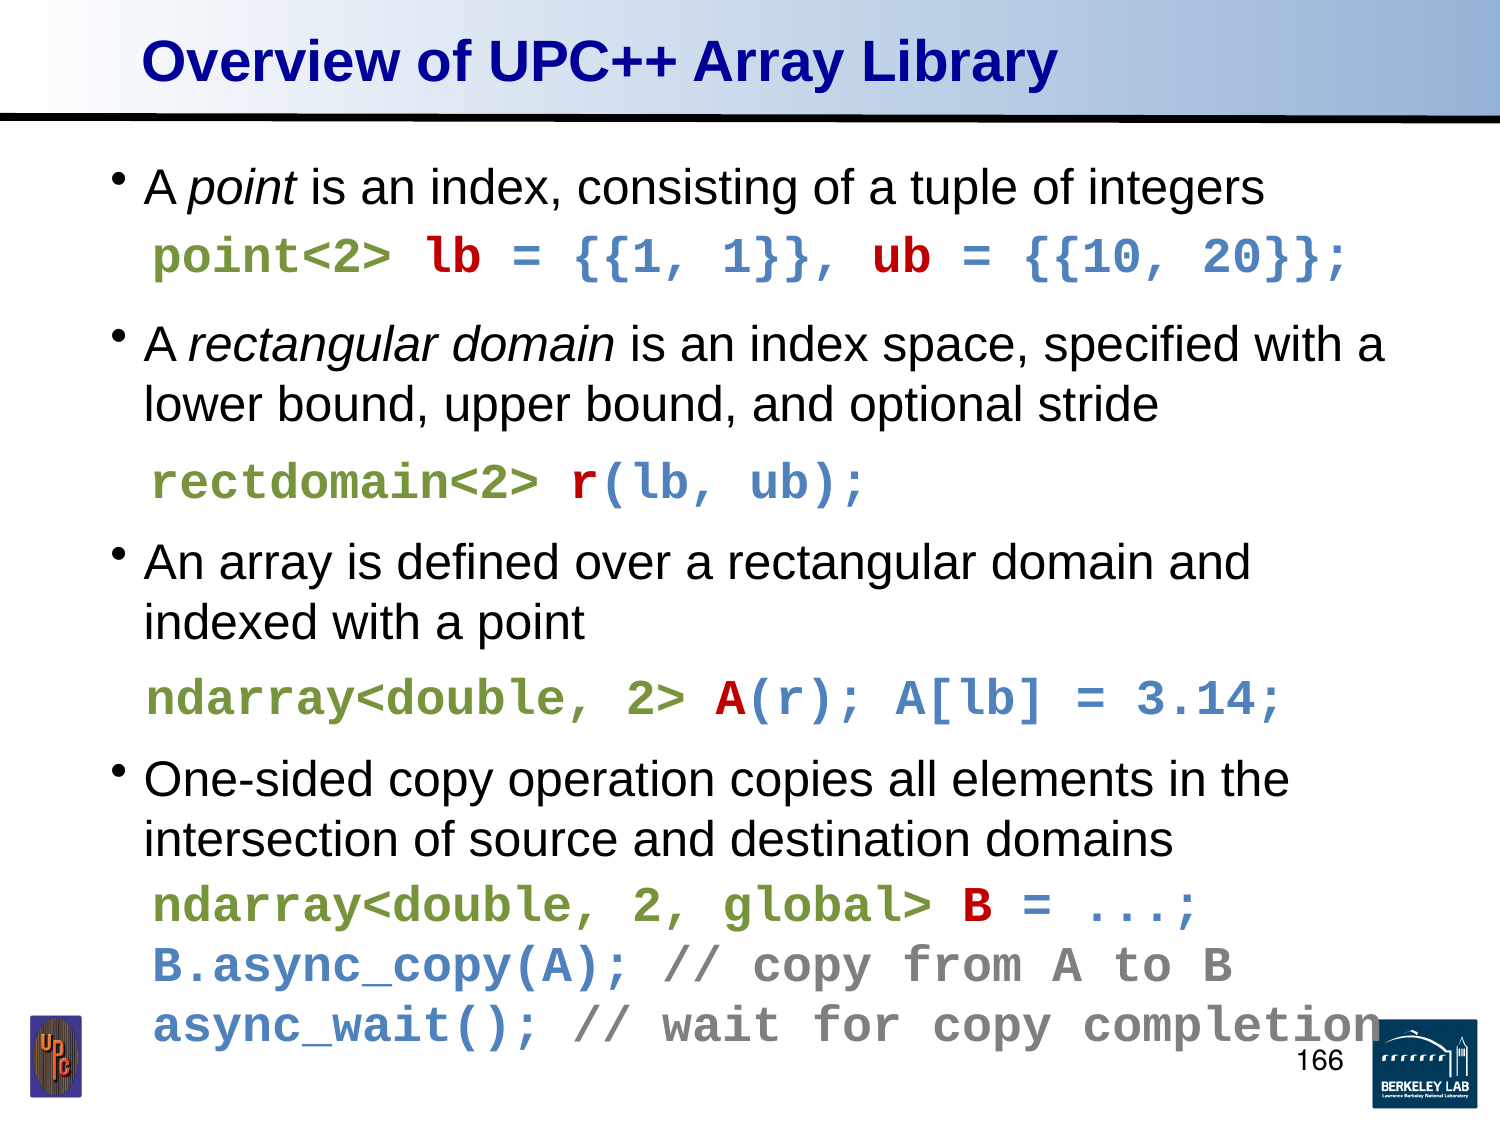

# Overview of UPC++ Array Library
A point is an index, consisting of a tuple of integers

A rectangular domain is an index space, specified with a lower bound, upper bound, and optional stride

An array is defined over a rectangular domain and indexed with a point

One-sided copy operation copies all elements in the intersection of source and destination domains
point<2> lb = {{1, 1}}, ub = {{10, 20}};
rectdomain<2> r(lb, ub);
ndarray<double, 2> A(r); A[lb] = 3.14;
ndarray<double, 2, global> B = ...;
B.async_copy(A); // copy from A to B
async_wait(); // wait for copy completion
166